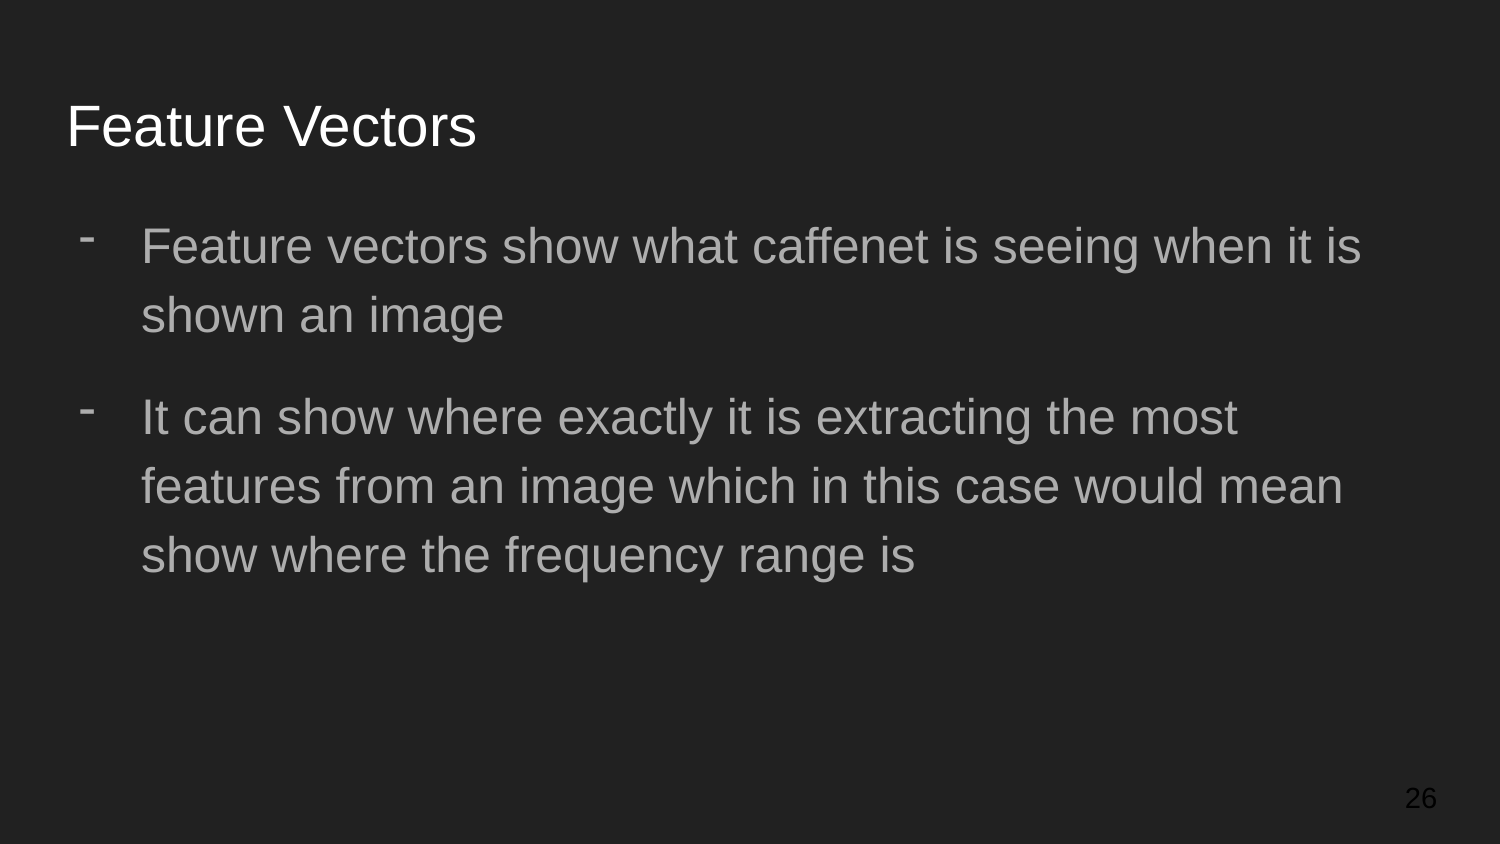

# Feature Vectors
Feature vectors show what caffenet is seeing when it is shown an image
It can show where exactly it is extracting the most features from an image which in this case would mean show where the frequency range is
26